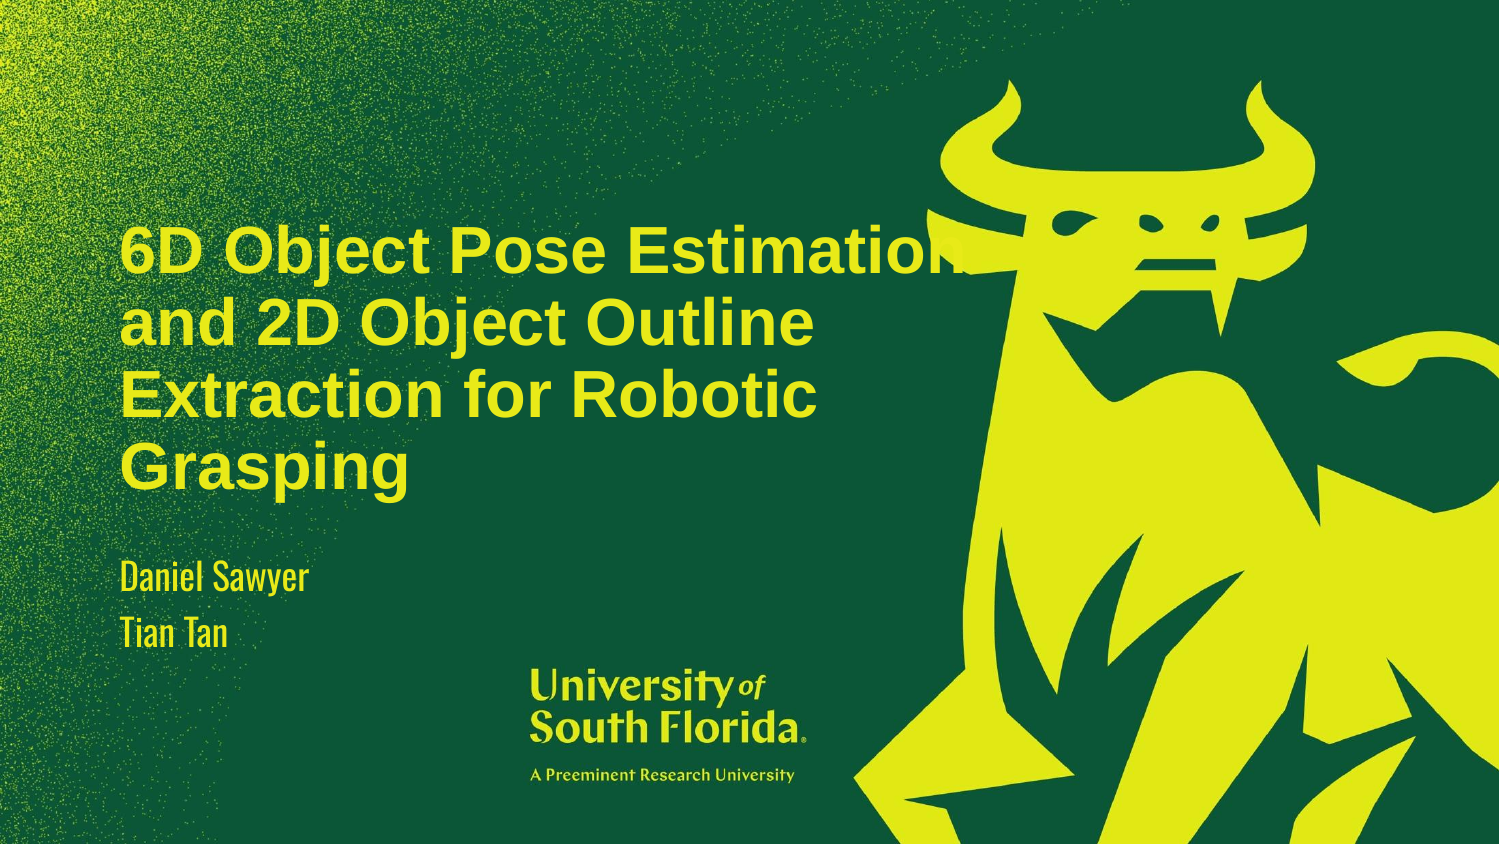

# 6D Object Pose Estimation and 2D Object Outline Extraction for Robotic Grasping
Daniel Sawyer
Tian Tan